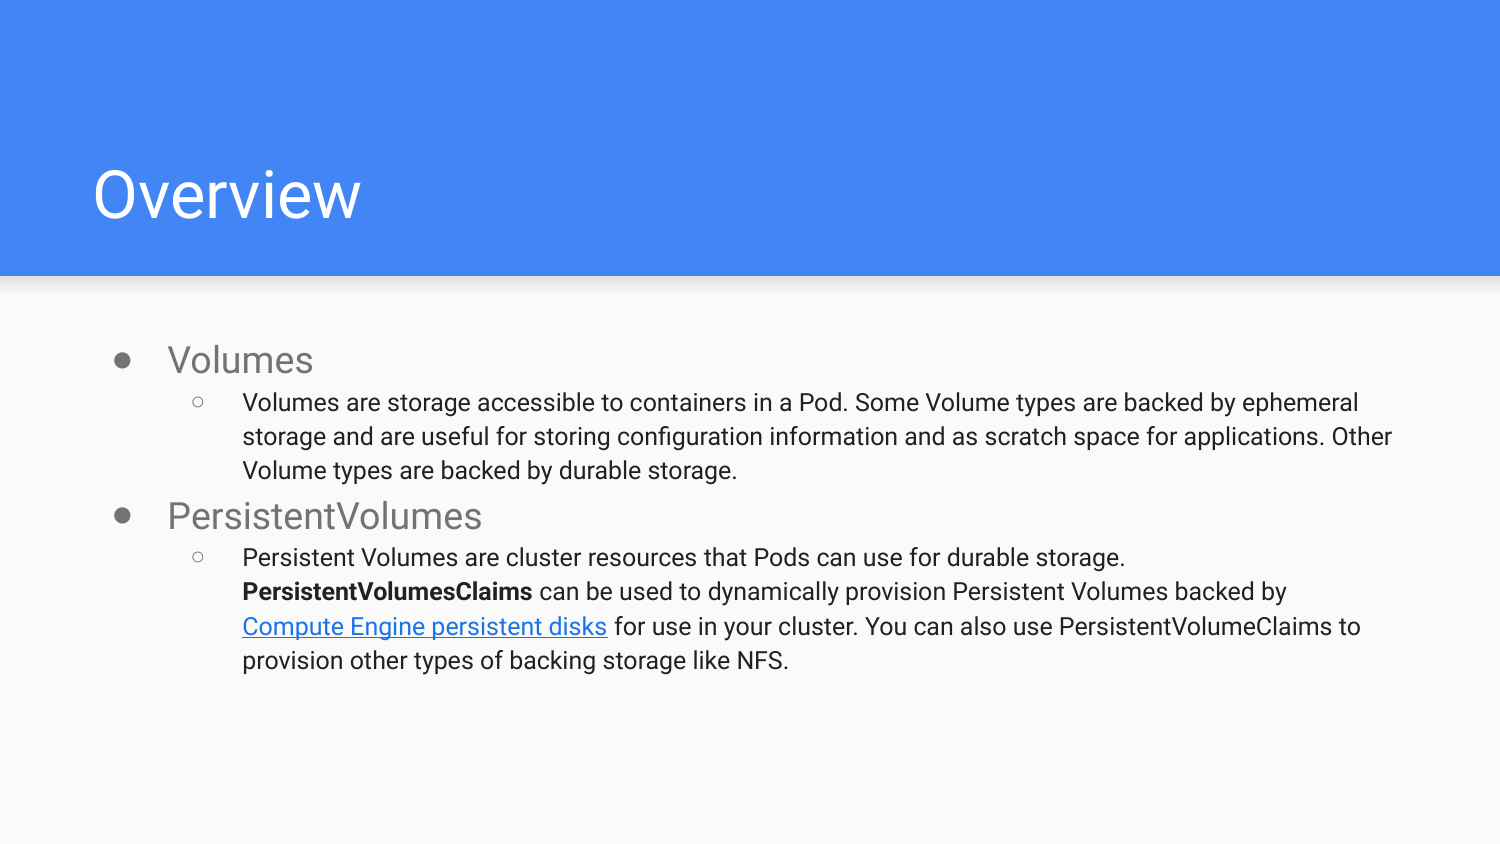

# Overview
Volumes
Volumes are storage accessible to containers in a Pod. Some Volume types are backed by ephemeral storage and are useful for storing configuration information and as scratch space for applications. Other Volume types are backed by durable storage.
PersistentVolumes
Persistent Volumes are cluster resources that Pods can use for durable storage. PersistentVolumesClaims can be used to dynamically provision Persistent Volumes backed by Compute Engine persistent disks for use in your cluster. You can also use PersistentVolumeClaims to provision other types of backing storage like NFS.